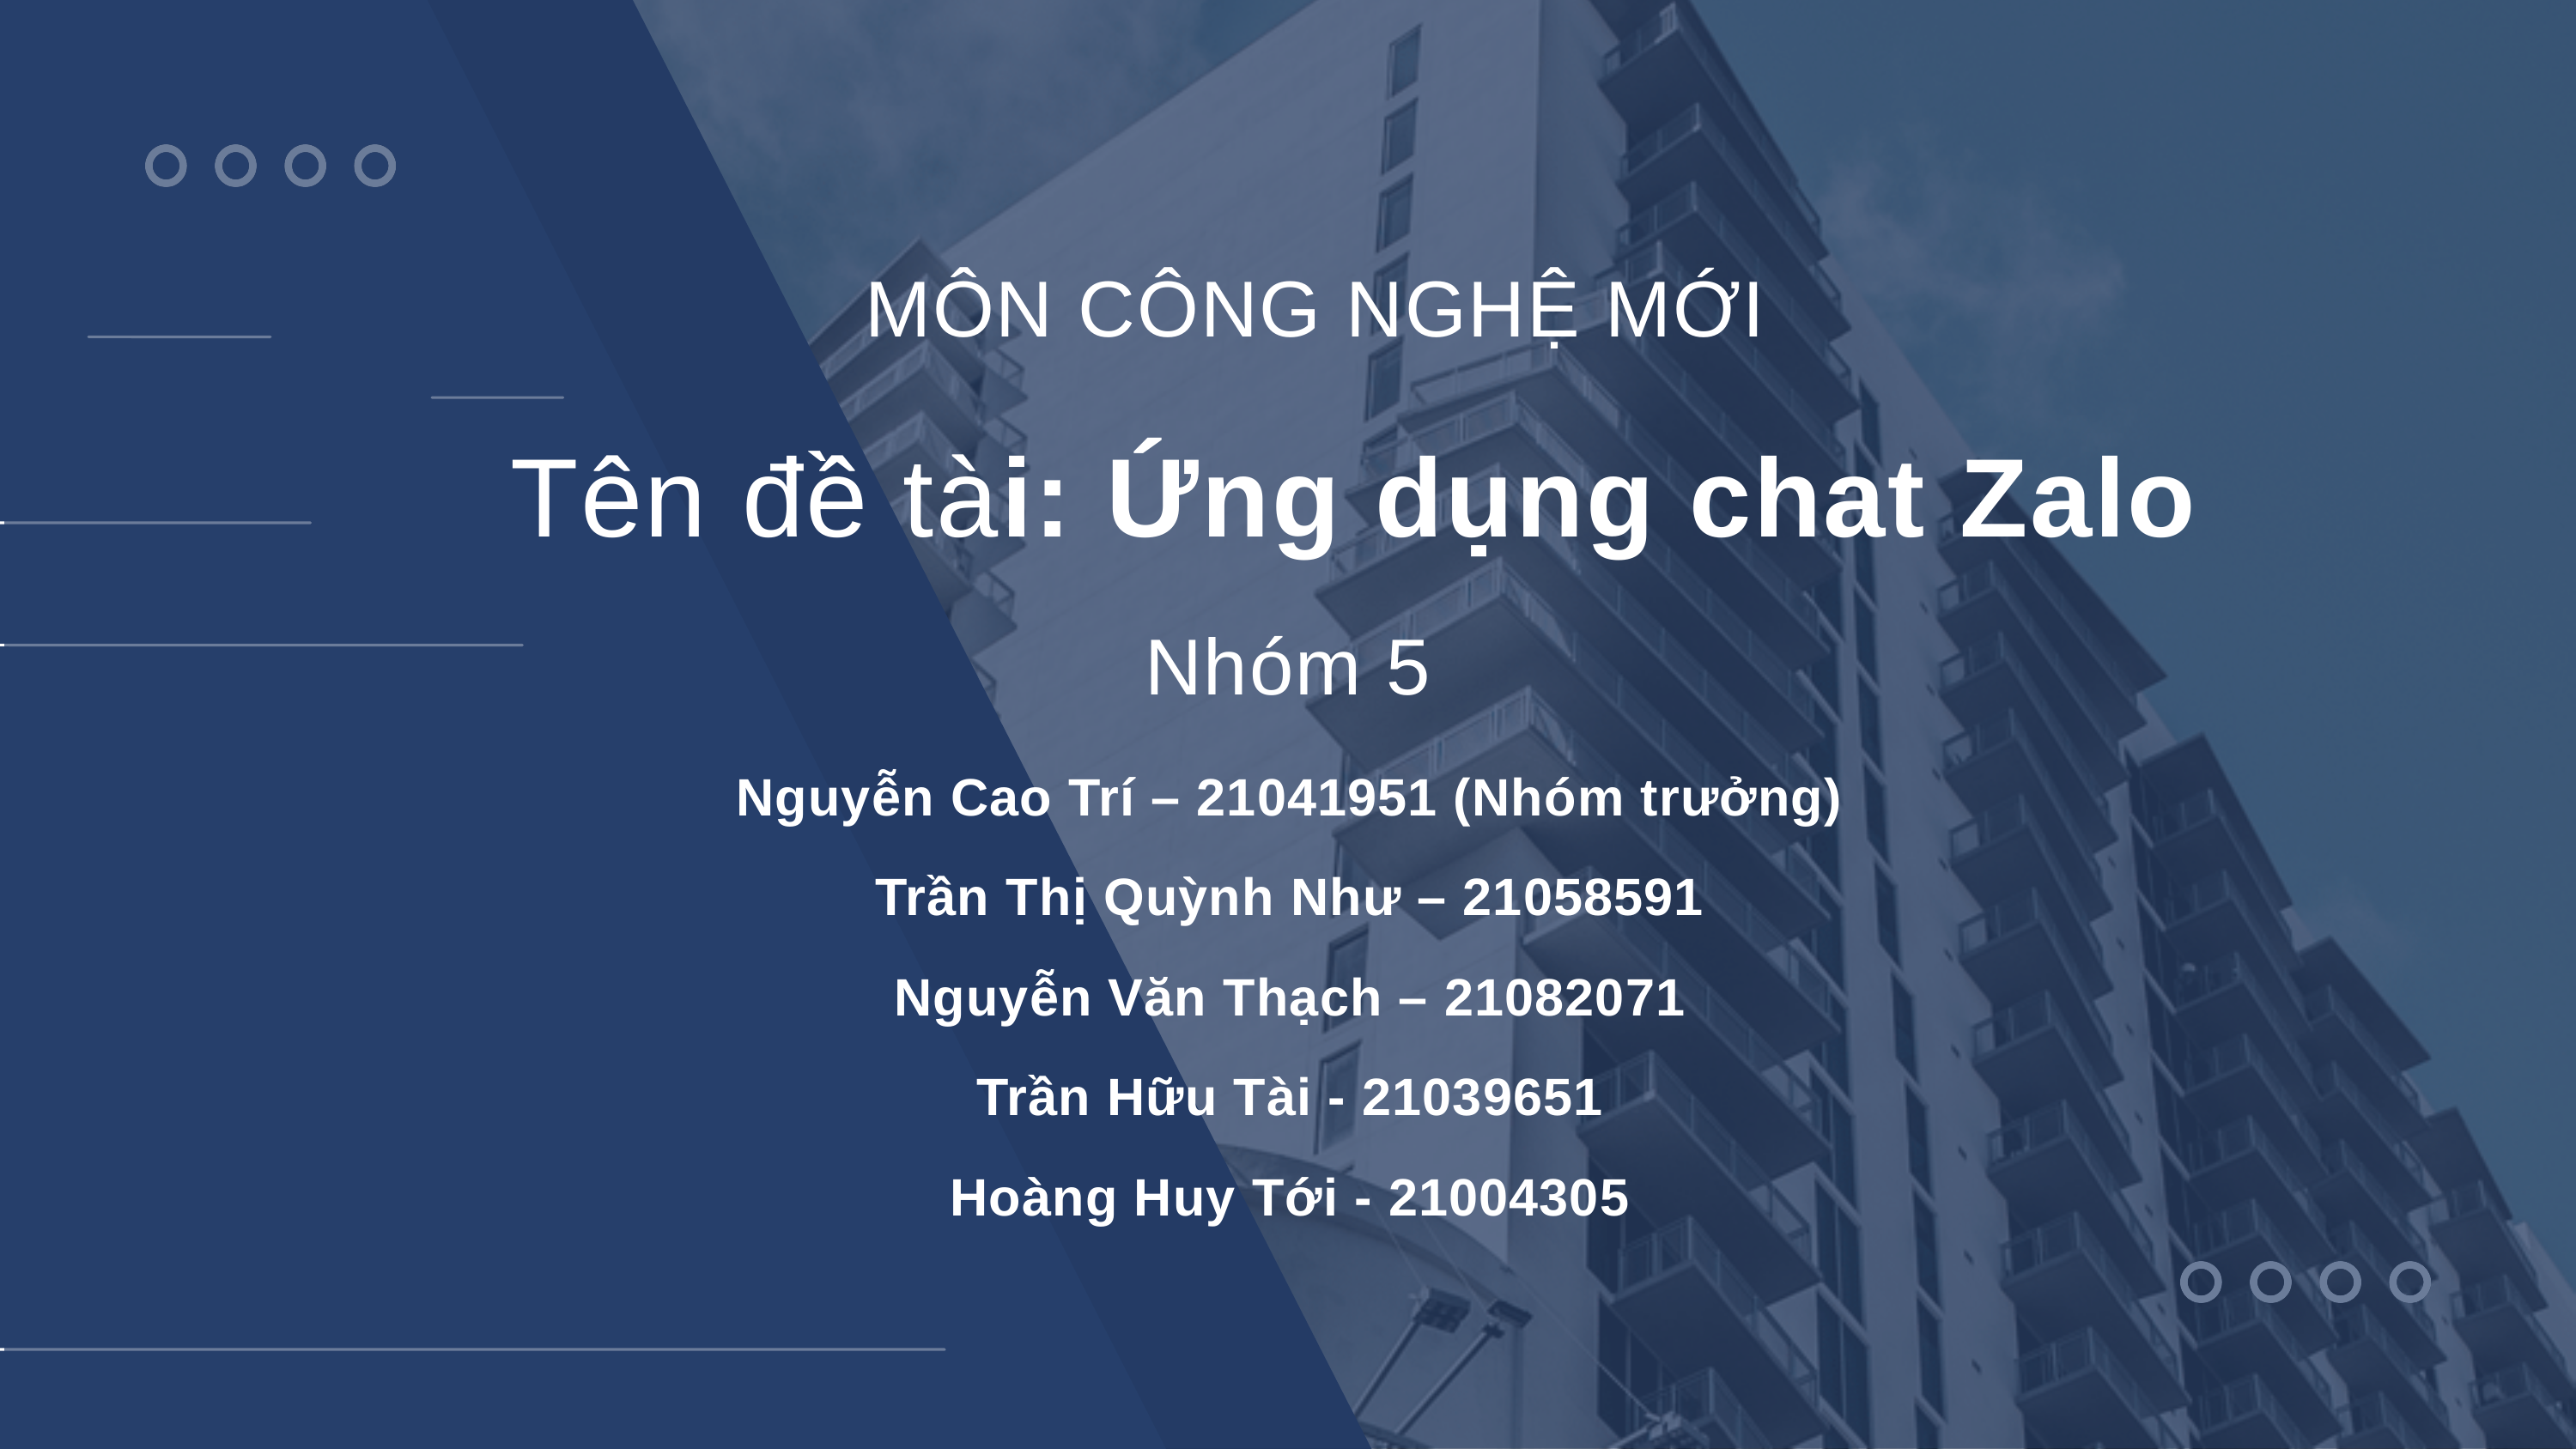

MÔN CÔNG NGHỆ MỚI

Tên đề tài: Ứng dụng chat Zalo

Nhóm 5

Nguyễn Cao Trí – 21041951 (Nhóm trưởng)
Trần Thị Quỳnh Như – 21058591
Nguyễn Văn Thạch – 21082071
Trần Hữu Tài - 21039651
Hoàng Huy Tới - 21004305